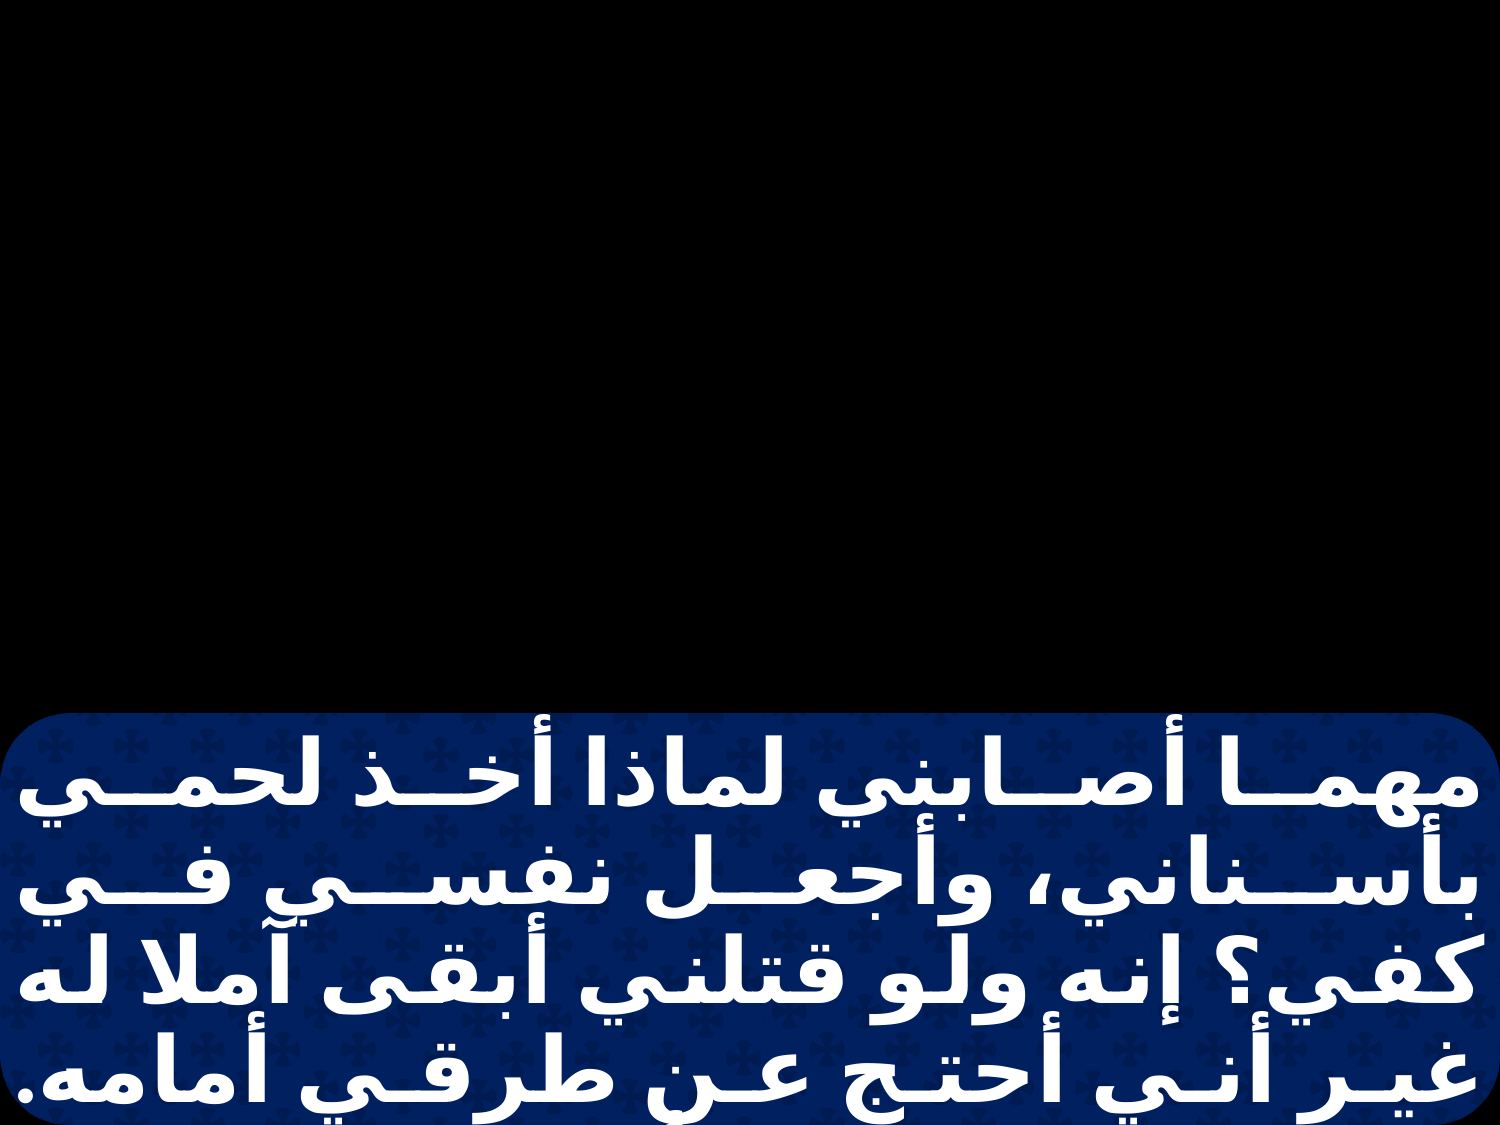

مهما أصابني لماذا أخذ لحمي بأسناني، وأجعل نفسي في كفي؟ إنه ولو قتلني أبقى آملا له غير أني أحتج عن طرقي أمامه. وهو يكون خلاصي أما المخالف فلا يقوم أمامه. فاسمعوا كلامي وما أبينه